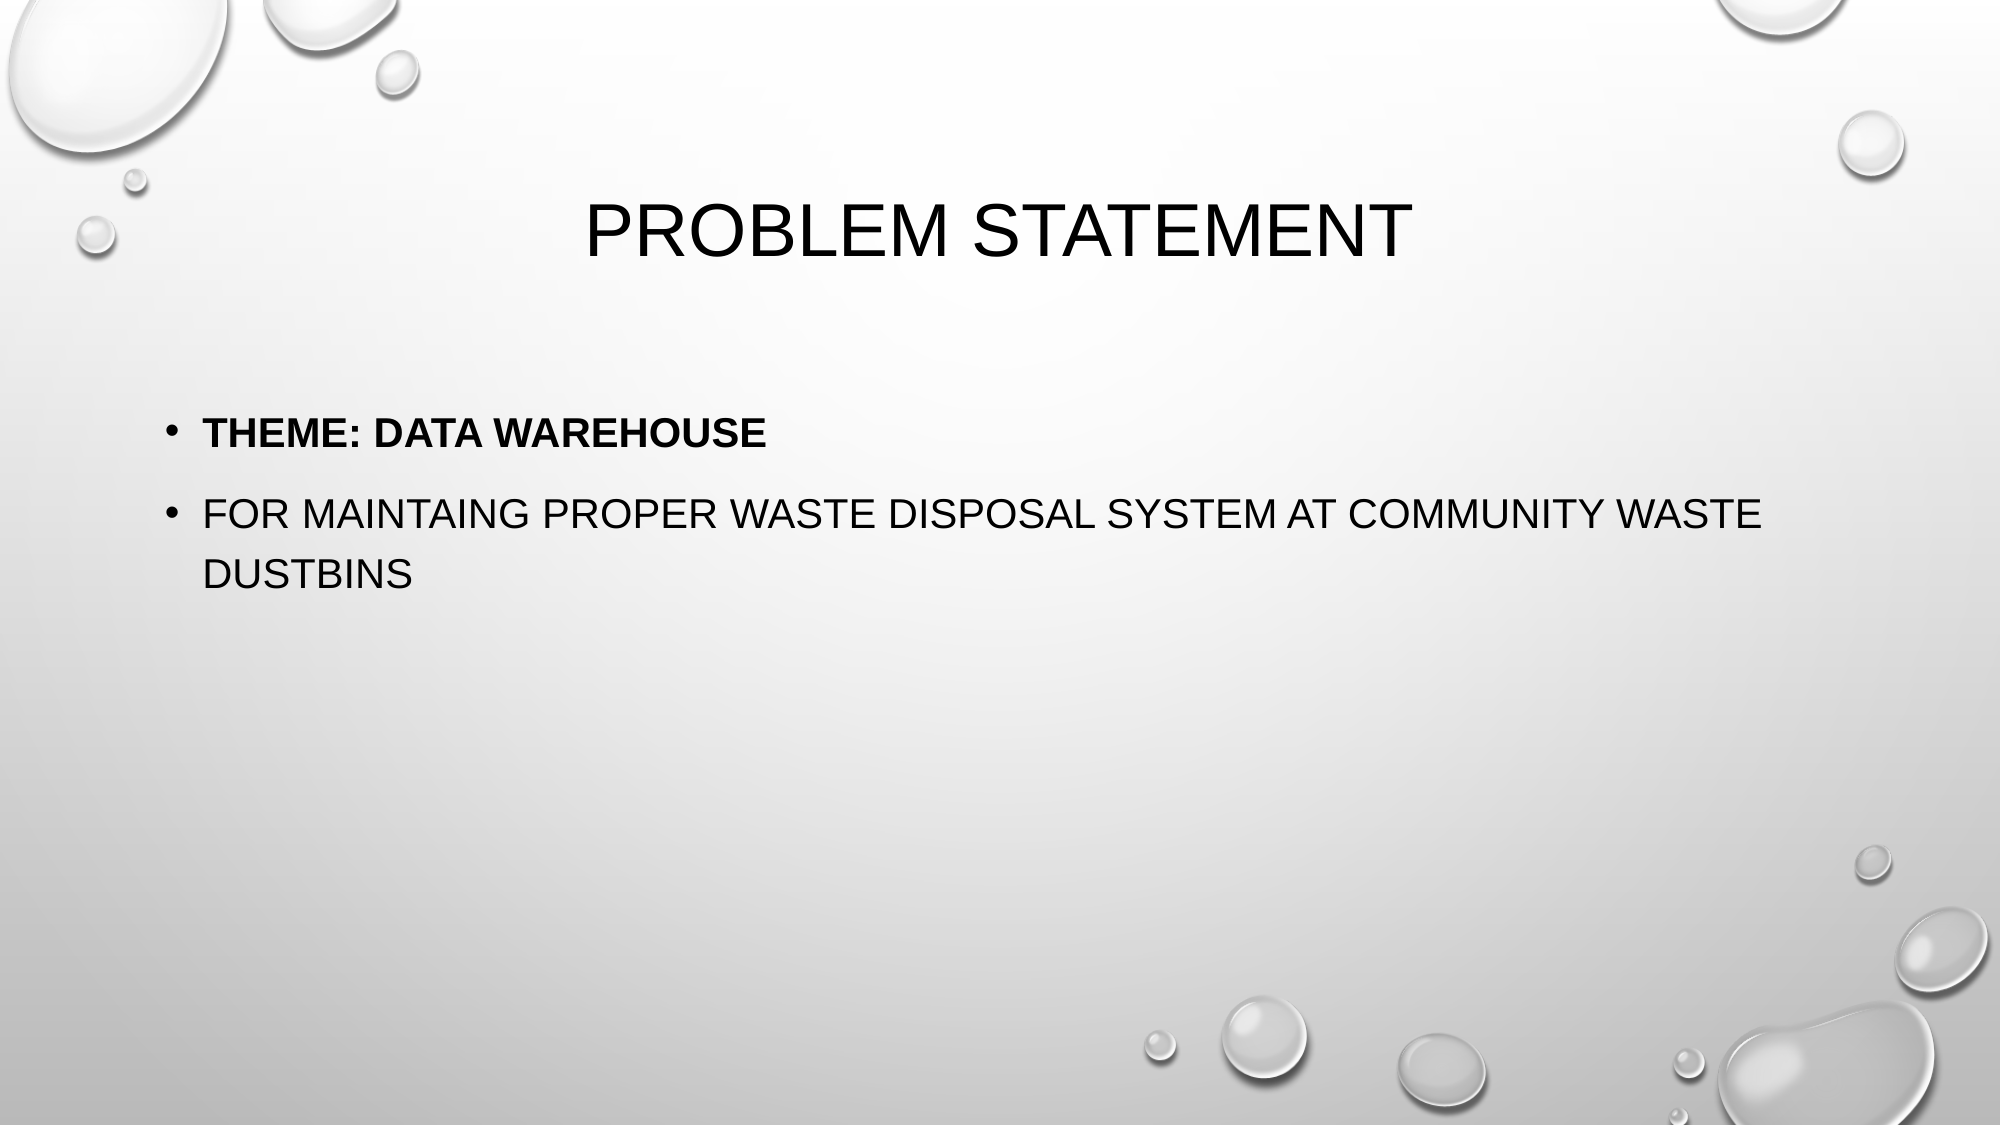

# PROBLEM STATEMENT
THEME: DATA WAREHOUSE
FOR MAINTAING PROPER WASTE DISPOSAL SYSTEM AT COMMUNITY wASTE DUSTBINS